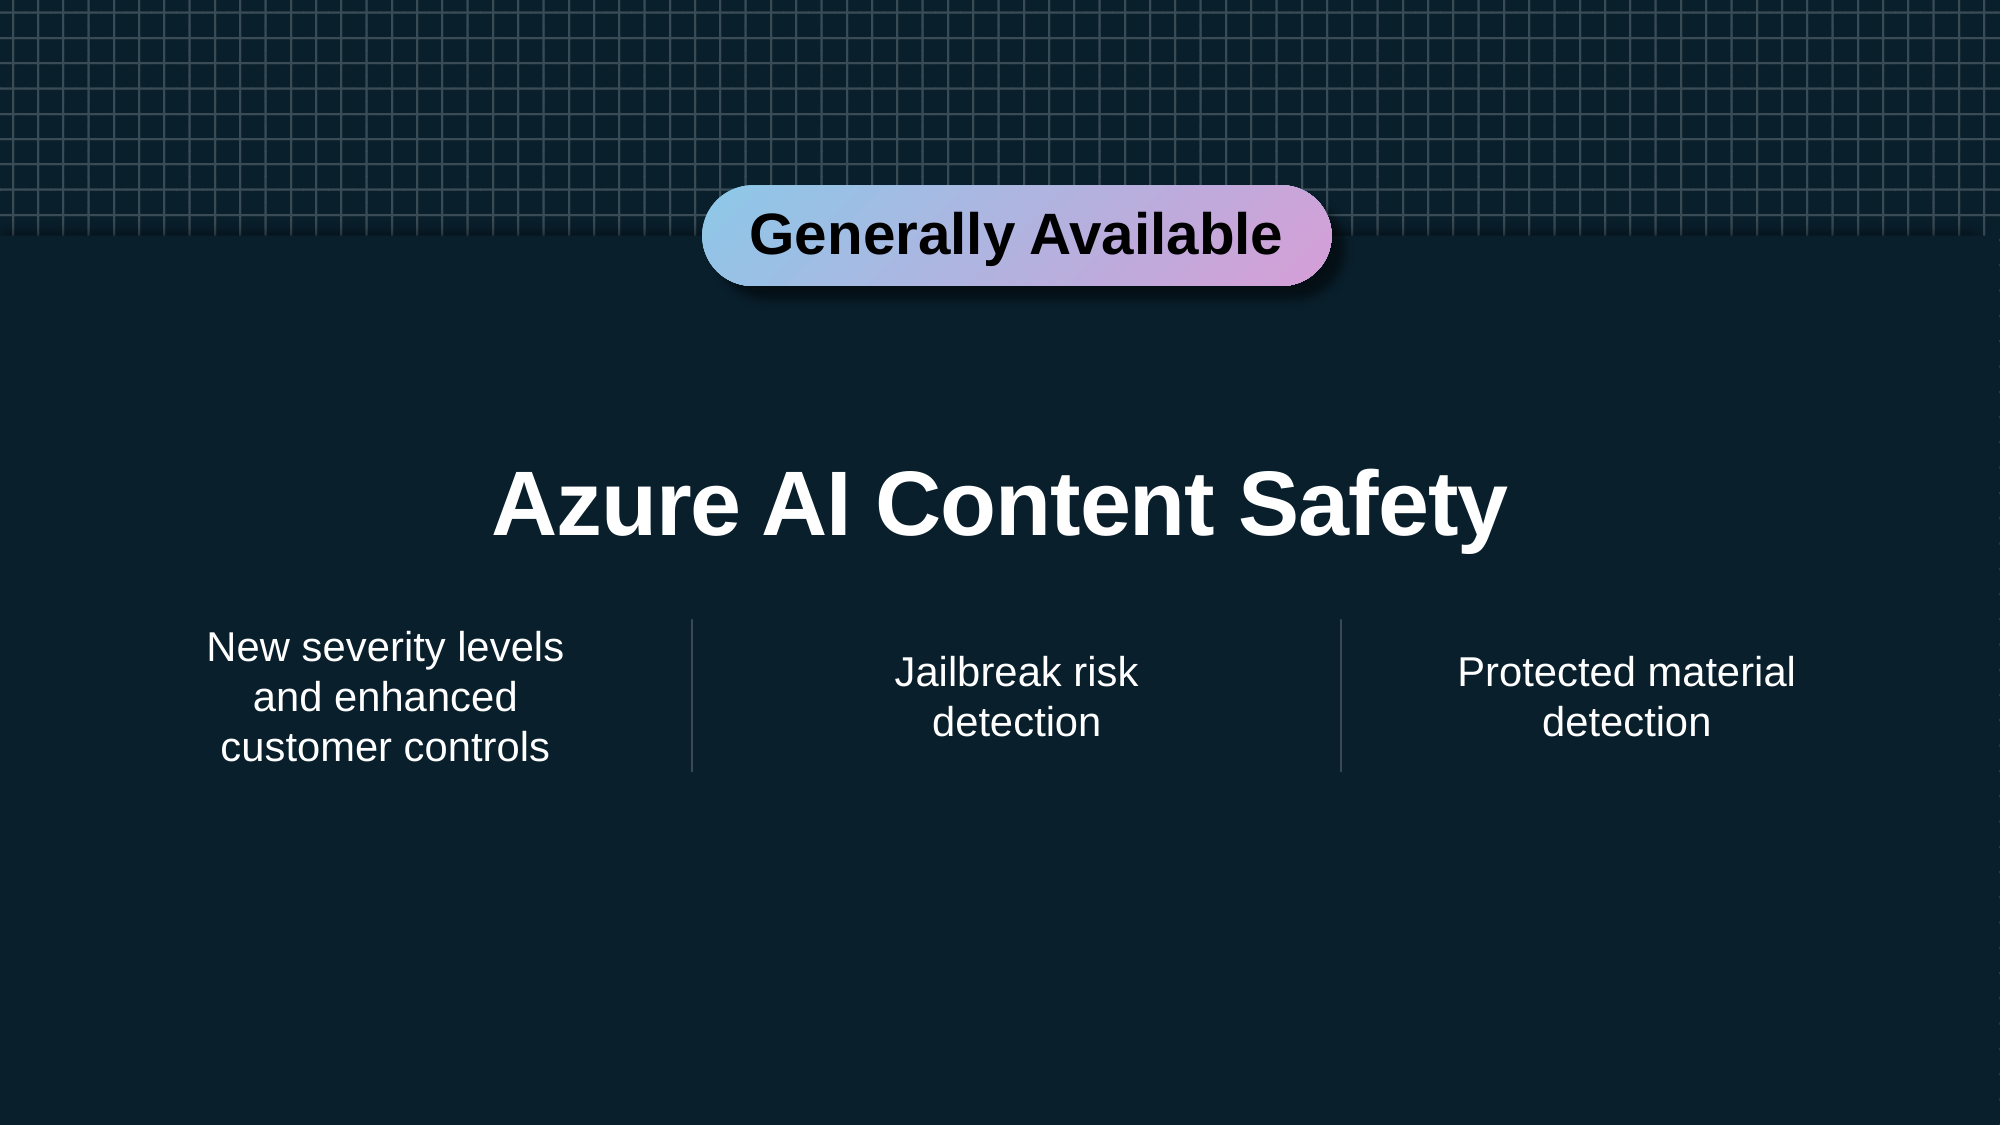

Generally Available

Azure AI Content Safety
New severity levels and enhanced customer controls
Protected material detection
Jailbreak risk detection